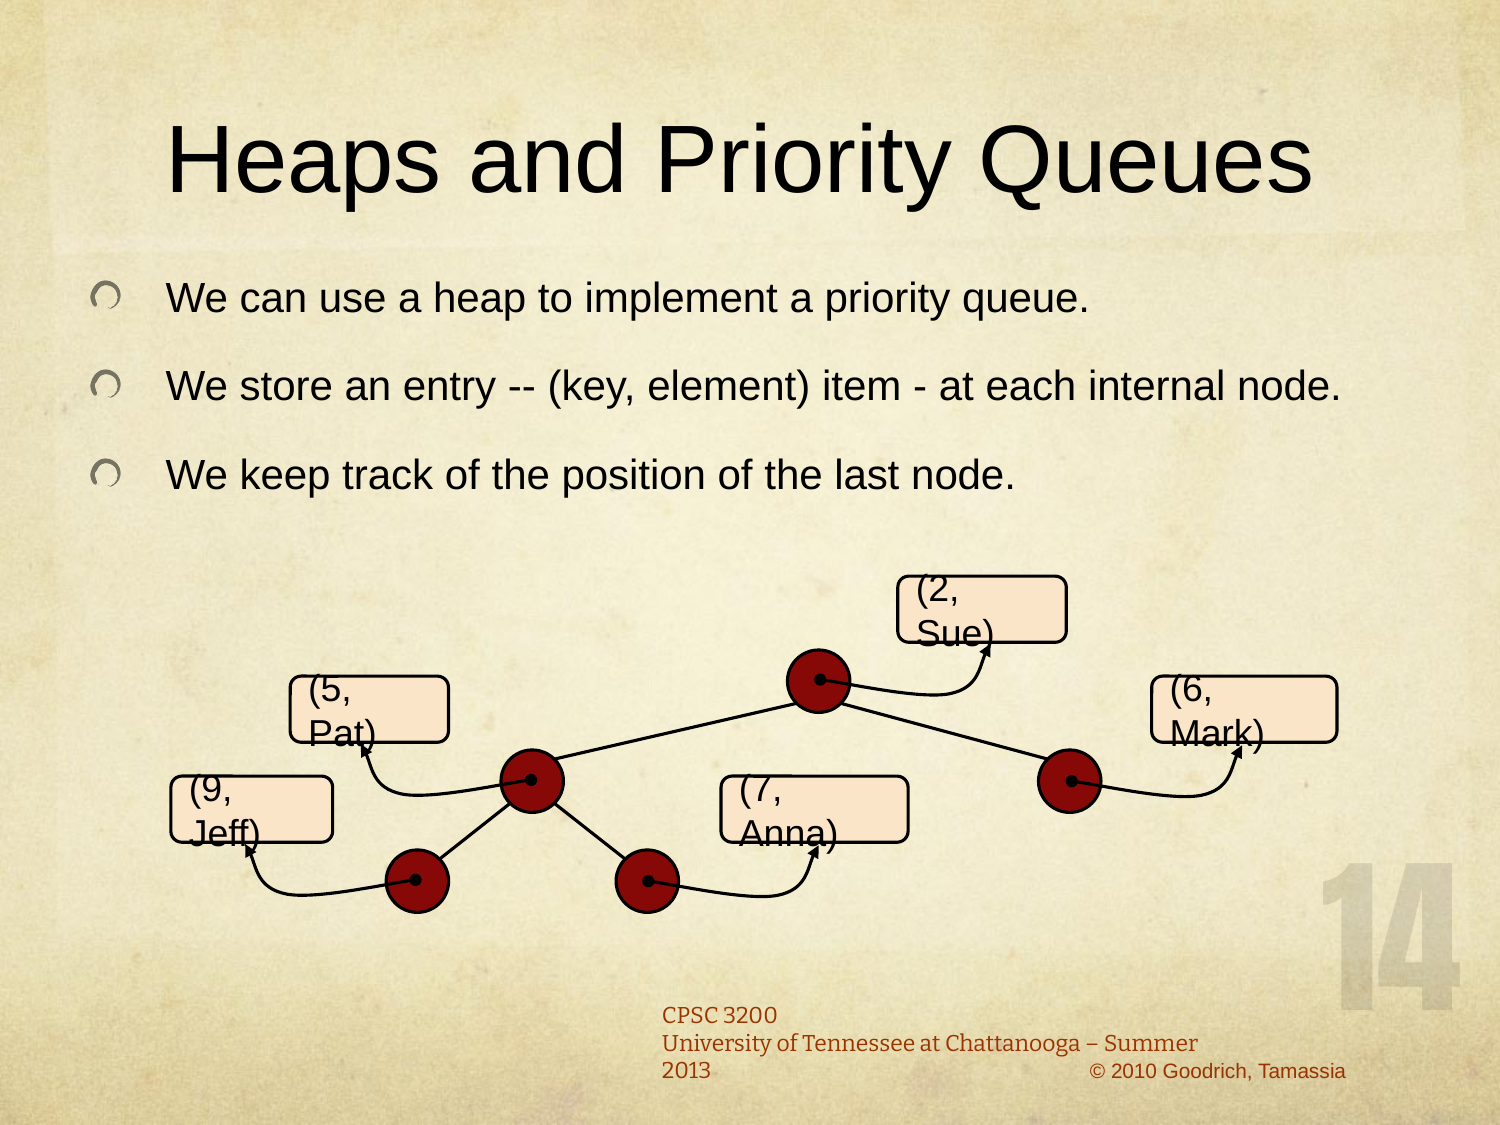

# Heaps and Priority Queues
We can use a heap to implement a priority queue.
We store an entry -- (key, element) item - at each internal node.
We keep track of the position of the last node.
(2, Sue)

(5, Pat)
(6, Mark)

(9, Jeff)
(7, Anna)

14
CPSC 3200
University of Tennessee at Chattanooga – Summer 2013

© 2010 Goodrich, Tamassia